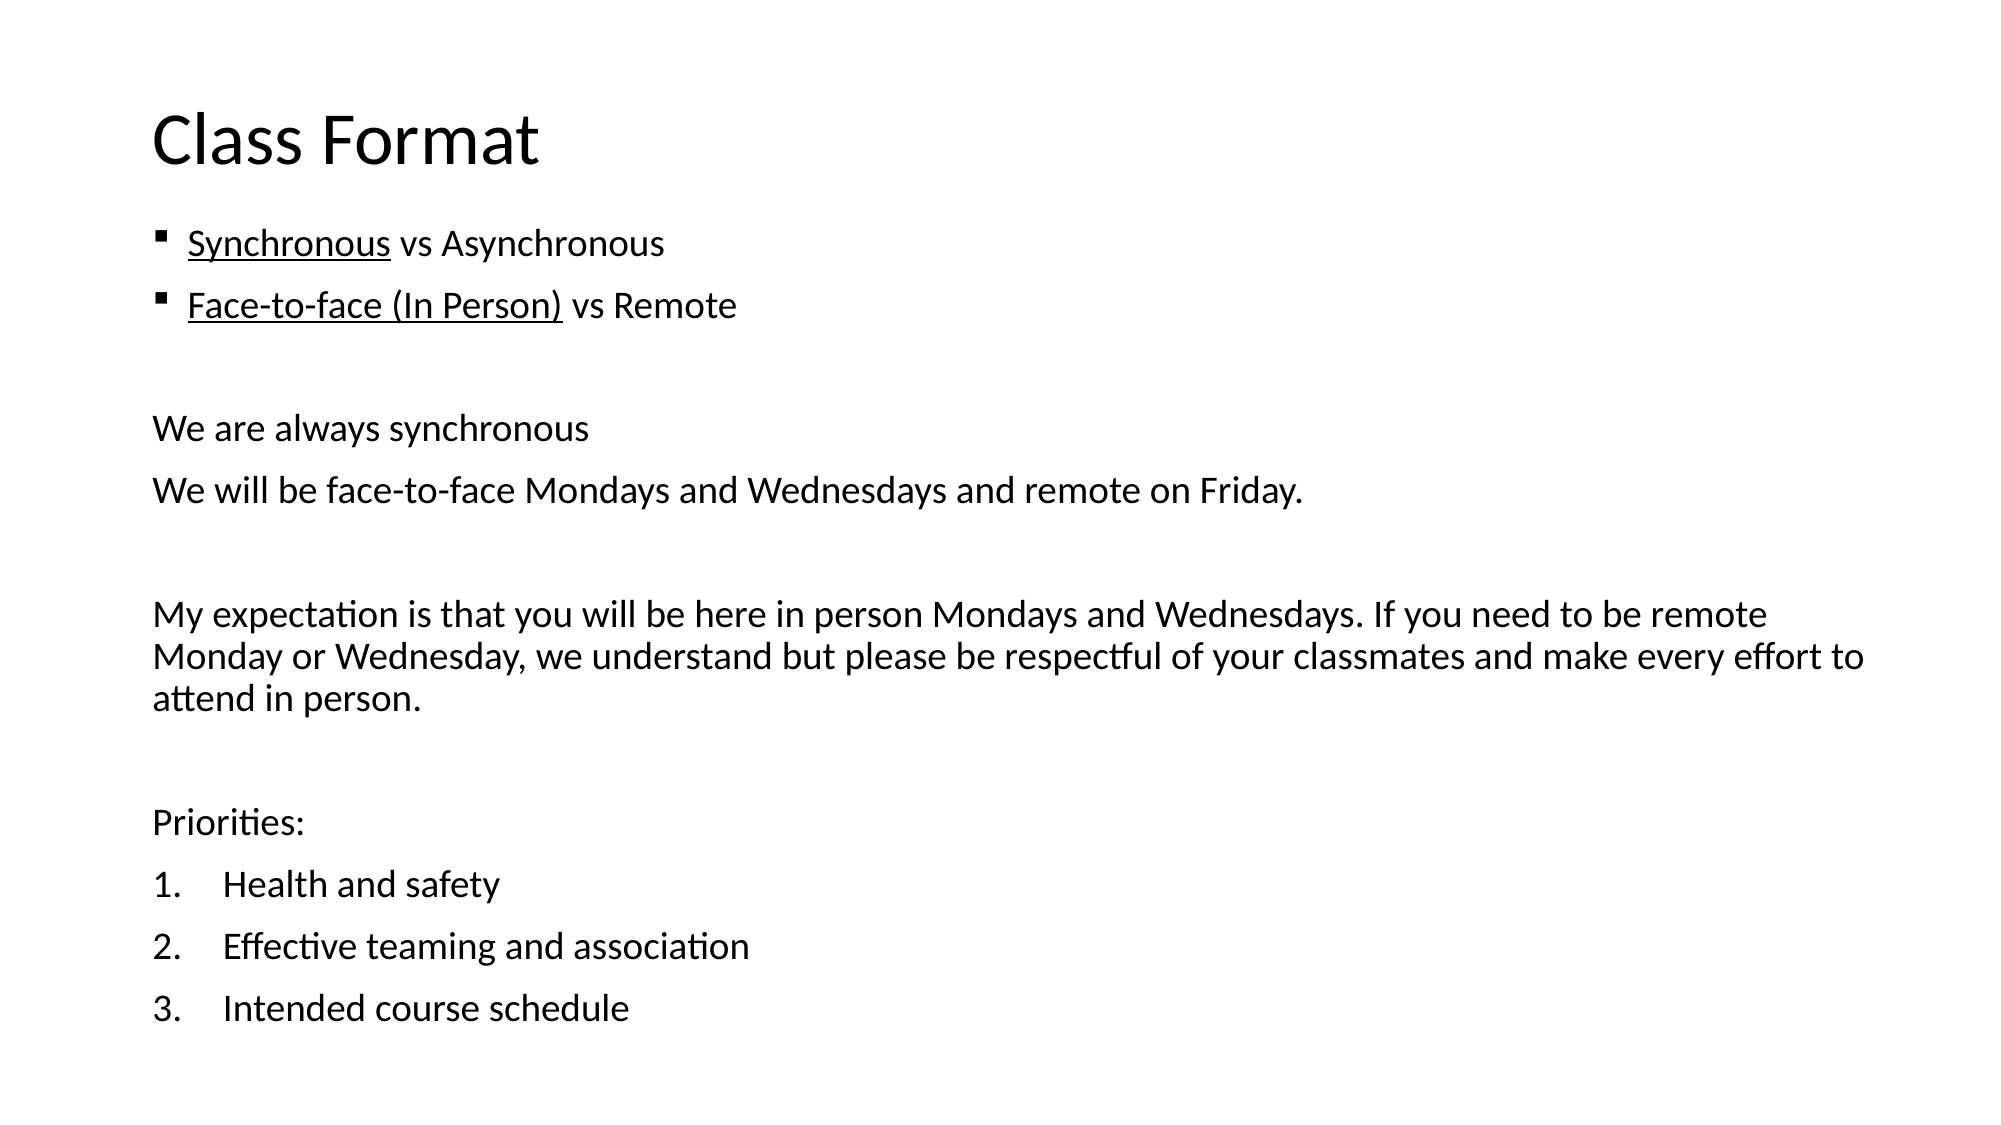

# Class Format
Synchronous vs Asynchronous
Face-to-face (In Person) vs Remote

We are always synchronous
We will be face-to-face Mondays and Wednesdays and remote on Friday.

My expectation is that you will be here in person Mondays and Wednesdays. If you need to be remote Monday or Wednesday, we understand but please be respectful of your classmates and make every effort to attend in person.

Priorities:
Health and safety
Effective teaming and association
Intended course schedule